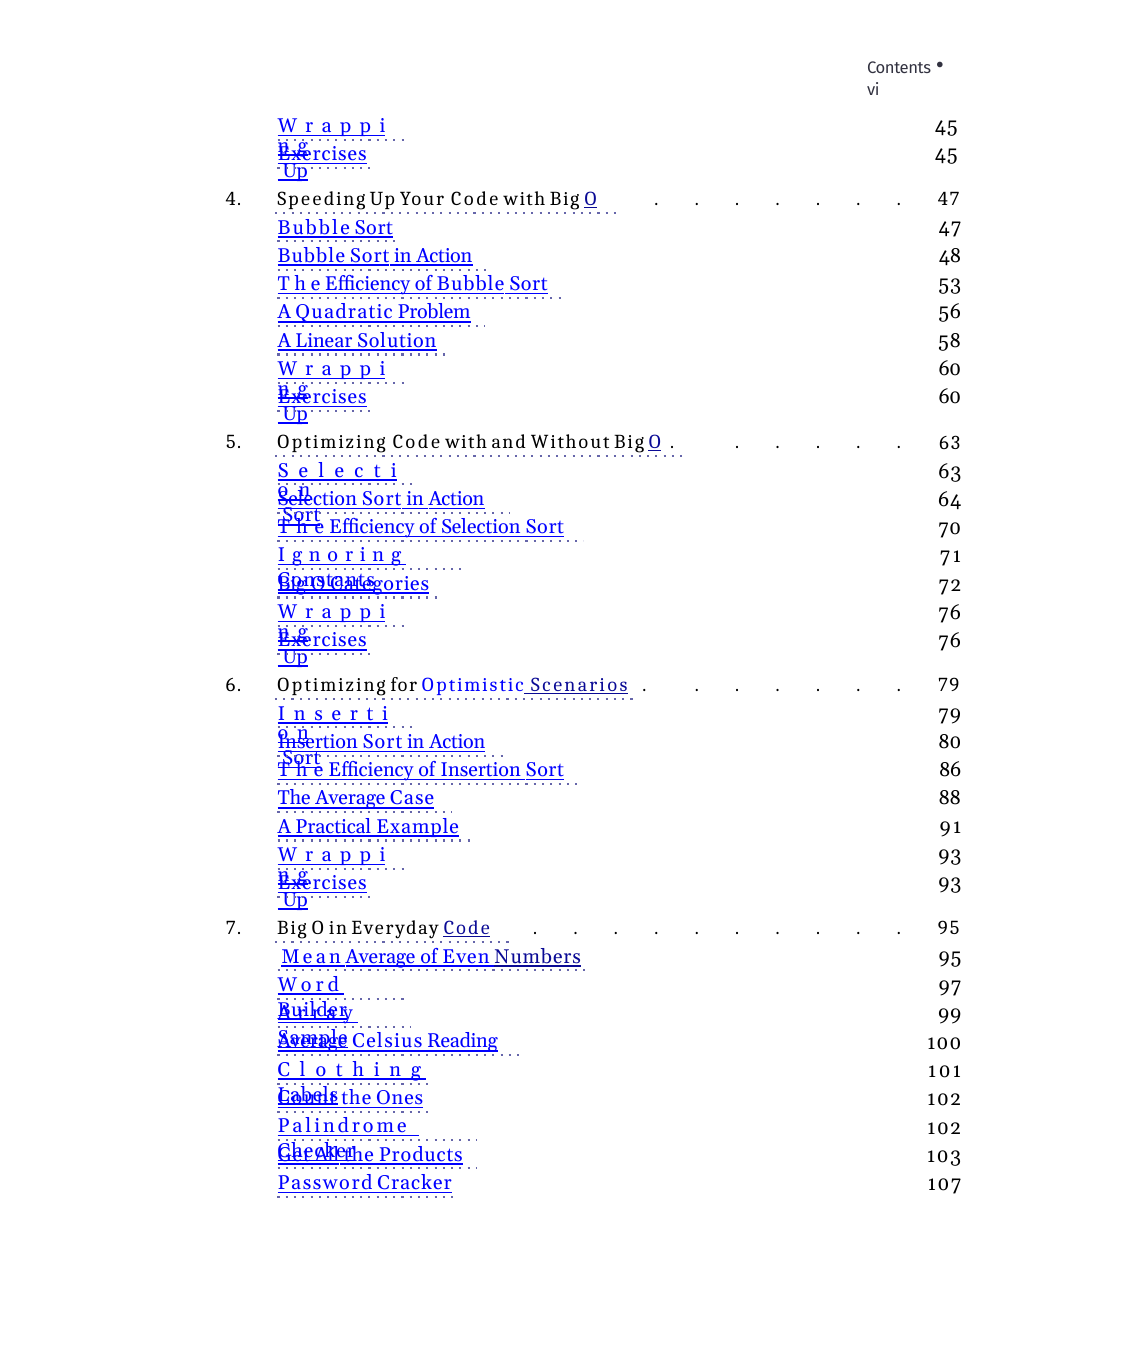

Contents • vi
45
45
Wrapping Up
Exercises

4.	Speeding Up Your Code with Big O	.	.	.	.	.	.	.	47
47
48
53
56
58
60
60

63
63
64
70
71
72
76
76
Bubble Sort

Bubble Sort in Action

The Efficiency of Bubble Sort

A Quadratic Problem

A Linear Solution

Wrapping Up

Exercises

5.	Optimizing Code with and Without Big O .	.	.	.	.	.
Selection Sort

Selection Sort in Action

The Efficiency of Selection Sort

Ignoring Constants

Big O Categories

Wrapping Up

Exercises

6.	Optimizing for Optimistic Scenarios .	.	.	.	.	.	.	79
79
80
86
88
91
93
93
Insertion Sort

Insertion Sort in Action

The Efficiency of Insertion Sort

The Average Case

A Practical Example

Wrapping Up

Exercises

7.	Big O in Everyday Code	.	.	.	.	.	.	.	.	.	.	95
Mean Average of Even Numbers	95
97
99
100
101
102
102
103
107

Word Builder

Array Sample

Average Celsius Reading

Clothing Labels

Count the Ones

Palindrome  Checker

Get All the Products

Password Cracker